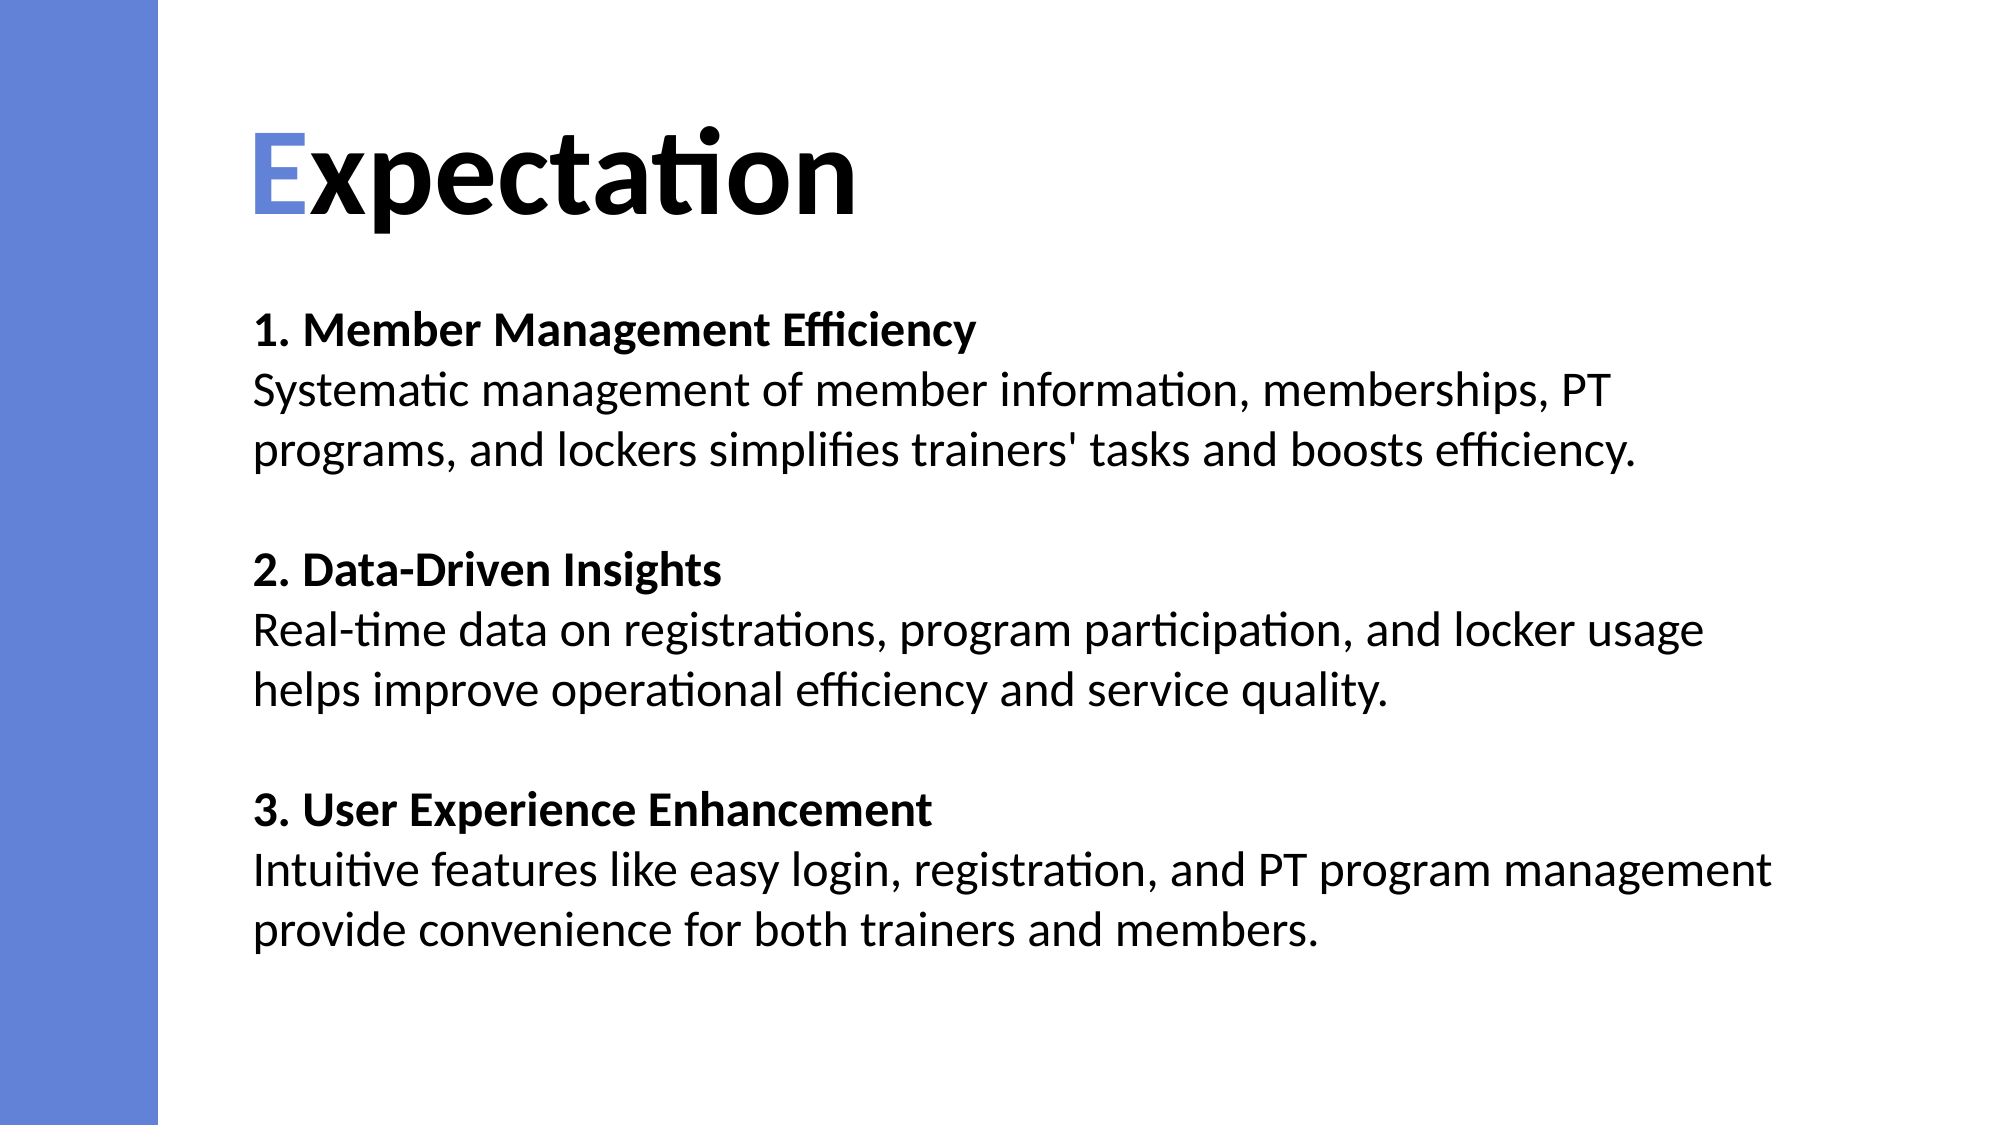

Expectation
1. Member Management Efficiency
Systematic management of member information, memberships, PT programs, and lockers simplifies trainers' tasks and boosts efficiency.

2. Data-Driven Insights
Real-time data on registrations, program participation, and locker usage helps improve operational efficiency and service quality.

3. User Experience Enhancement
Intuitive features like easy login, registration, and PT program management provide convenience for both trainers and members.